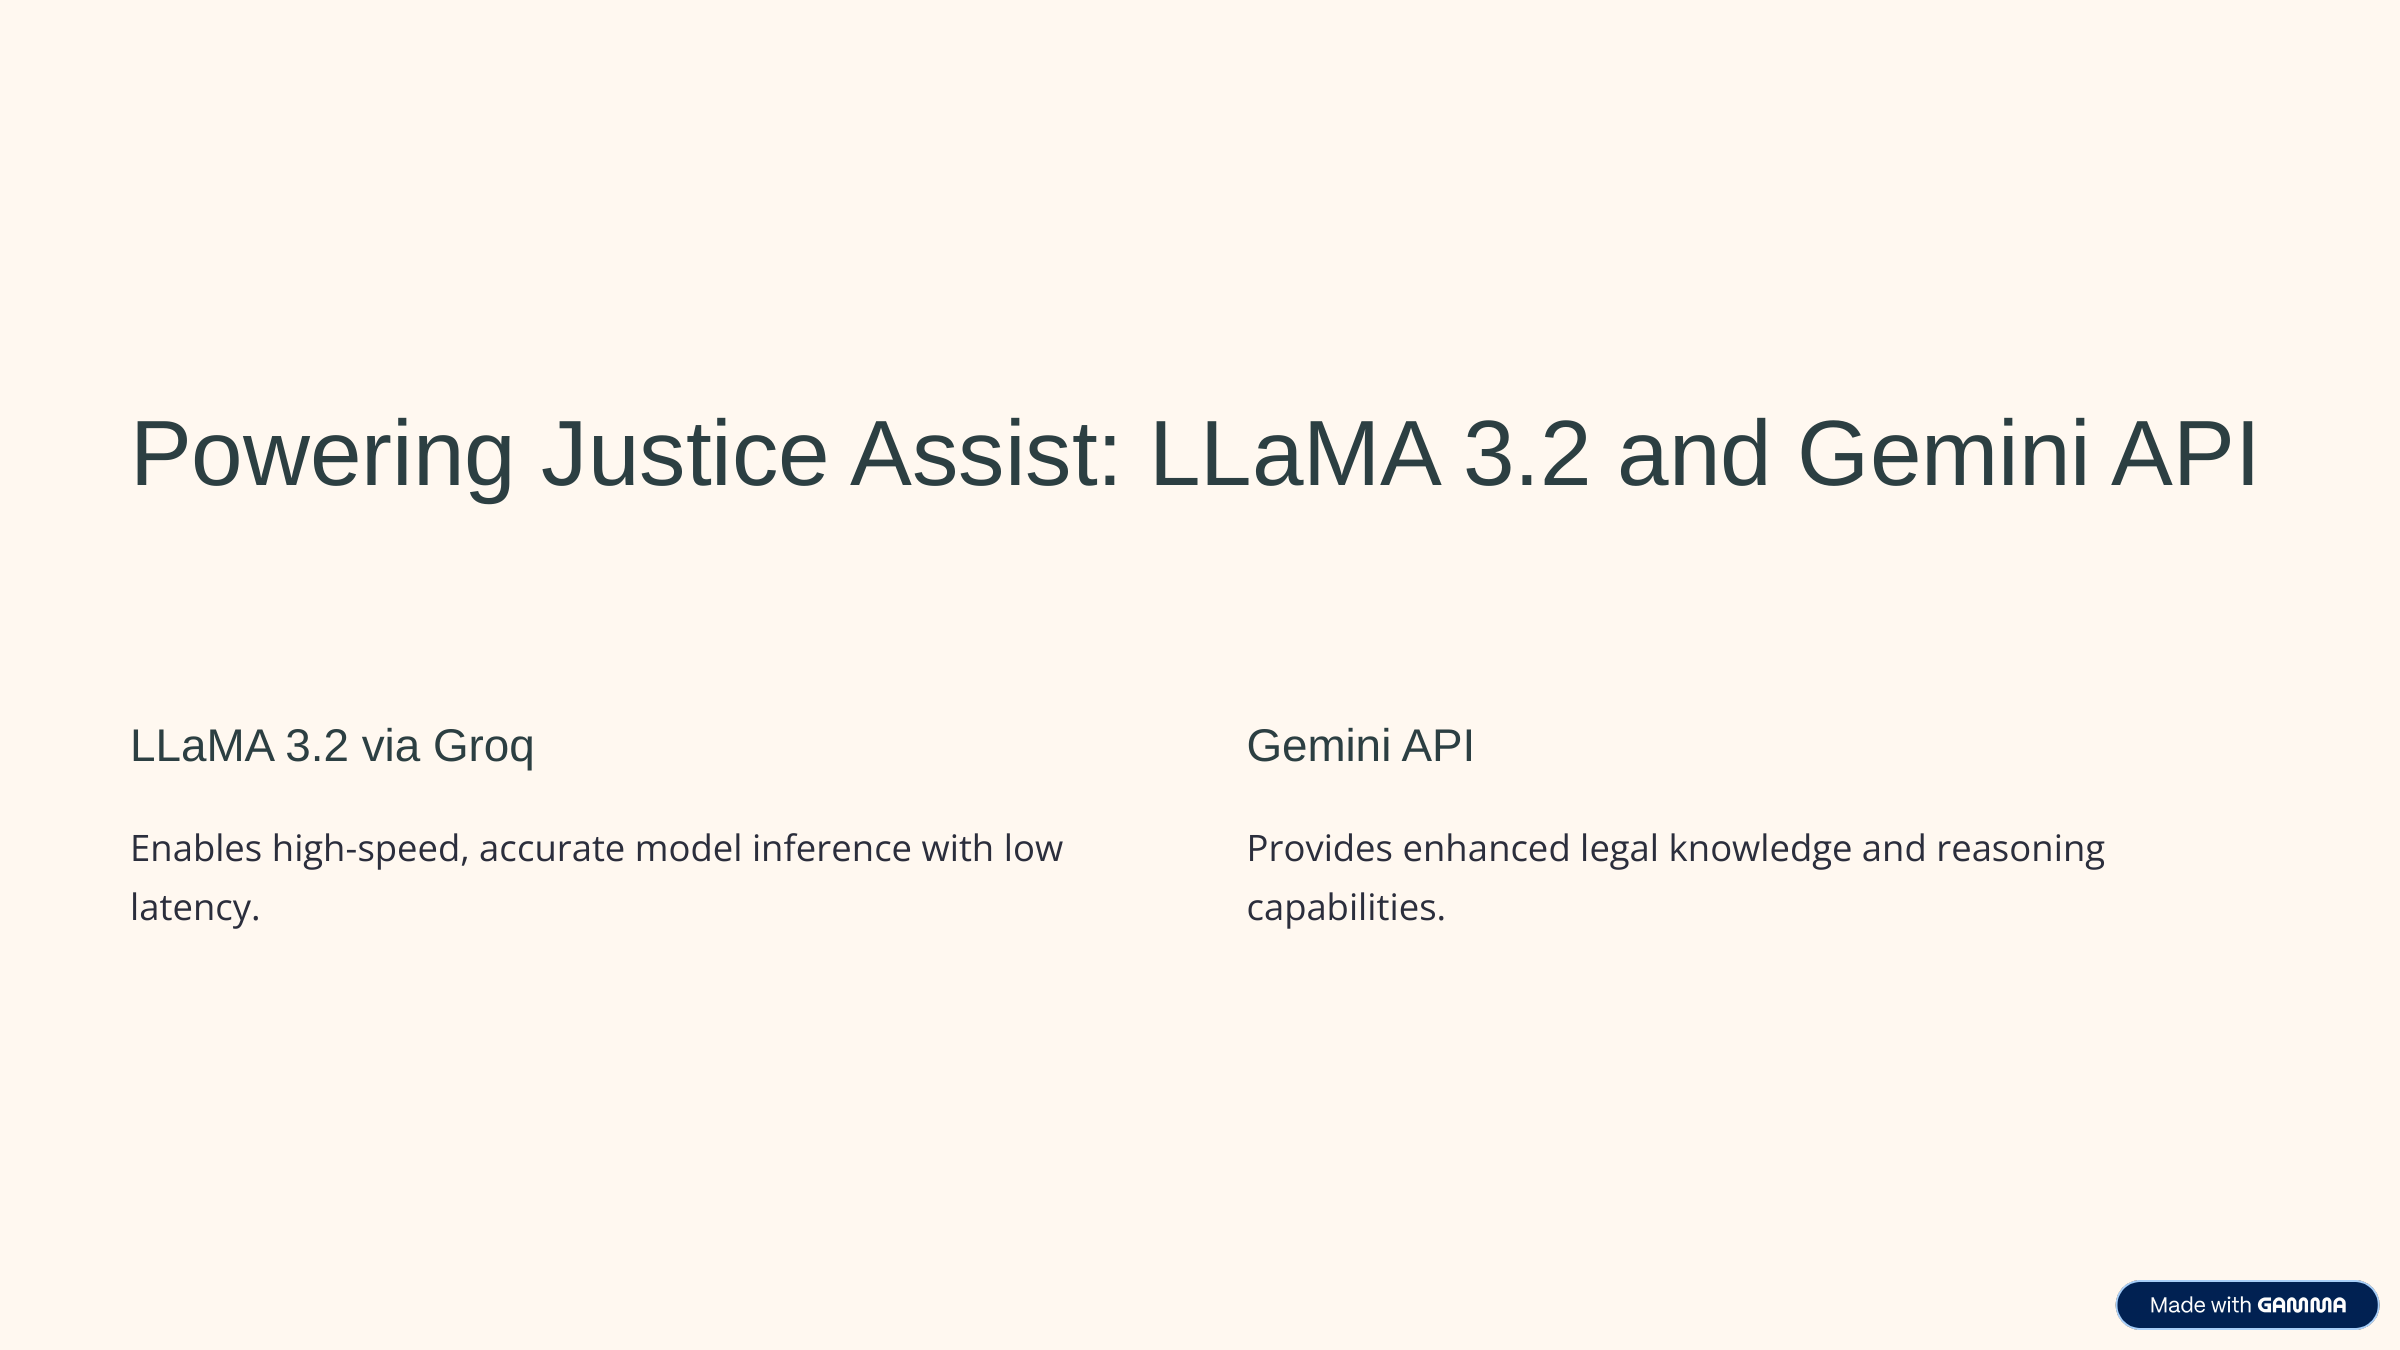

Powering Justice Assist: LLaMA 3.2 and Gemini API
LLaMA 3.2 via Groq
Gemini API
Enables high-speed, accurate model inference with low latency.
Provides enhanced legal knowledge and reasoning capabilities.